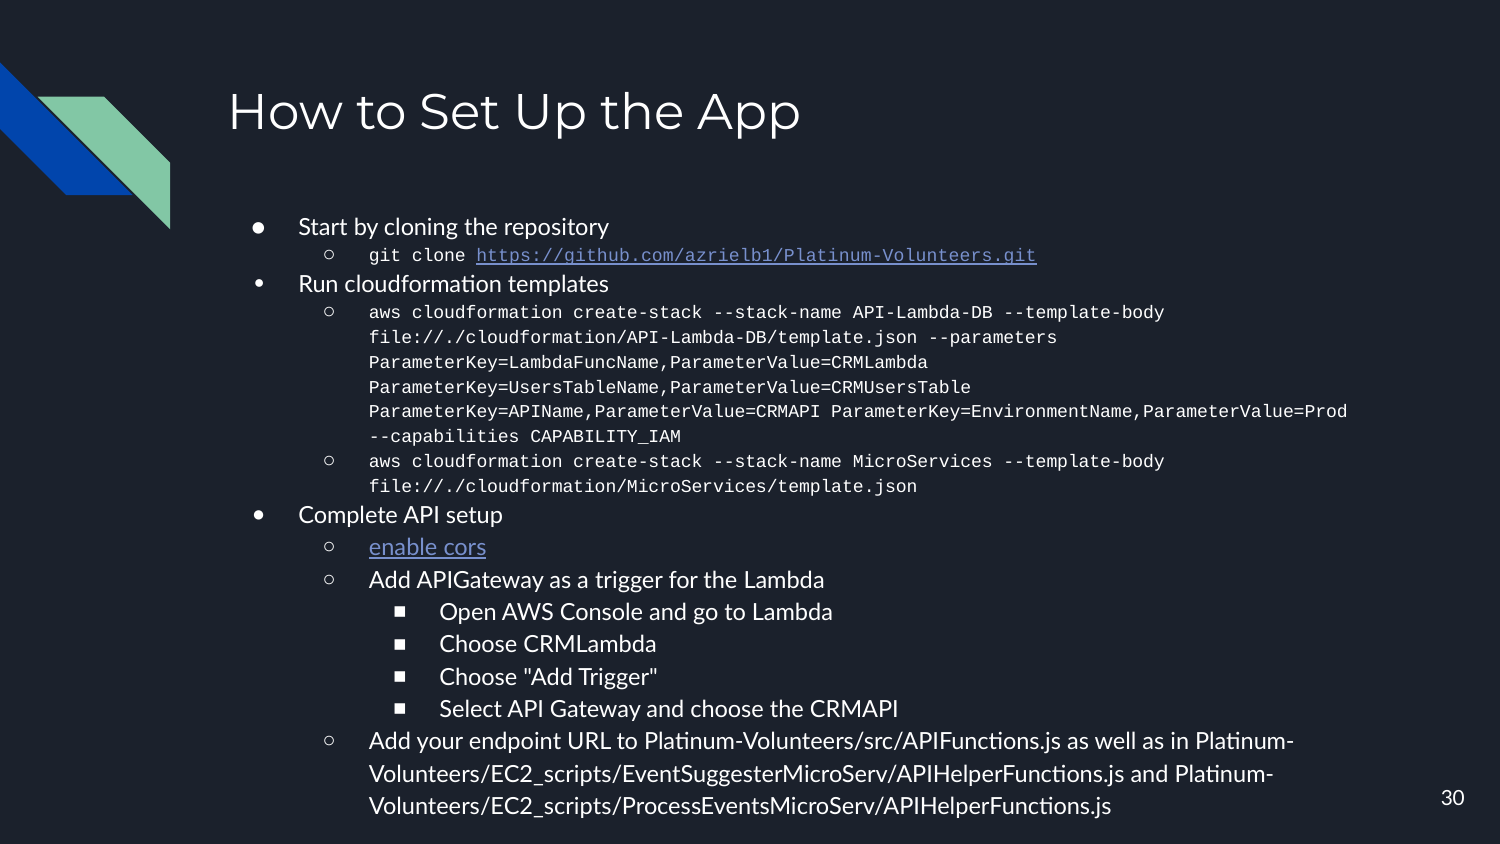

# How to Set Up the App
Start by cloning the repository
git clone https://github.com/azrielb1/Platinum-Volunteers.git
Run cloudformation templates
aws cloudformation create-stack --stack-name API-Lambda-DB --template-body file://./cloudformation/API-Lambda-DB/template.json --parameters ParameterKey=LambdaFuncName,ParameterValue=CRMLambda ParameterKey=UsersTableName,ParameterValue=CRMUsersTable ParameterKey=APIName,ParameterValue=CRMAPI ParameterKey=EnvironmentName,ParameterValue=Prod --capabilities CAPABILITY_IAM
aws cloudformation create-stack --stack-name MicroServices --template-body file://./cloudformation/MicroServices/template.json
Complete API setup
enable cors
Add APIGateway as a trigger for the Lambda
Open AWS Console and go to Lambda
Choose CRMLambda
Choose "Add Trigger"
Select API Gateway and choose the CRMAPI
Add your endpoint URL to Platinum-Volunteers/src/APIFunctions.js as well as in Platinum-Volunteers/EC2_scripts/EventSuggesterMicroServ/APIHelperFunctions.js and Platinum-Volunteers/EC2_scripts/ProcessEventsMicroServ/APIHelperFunctions.js

30